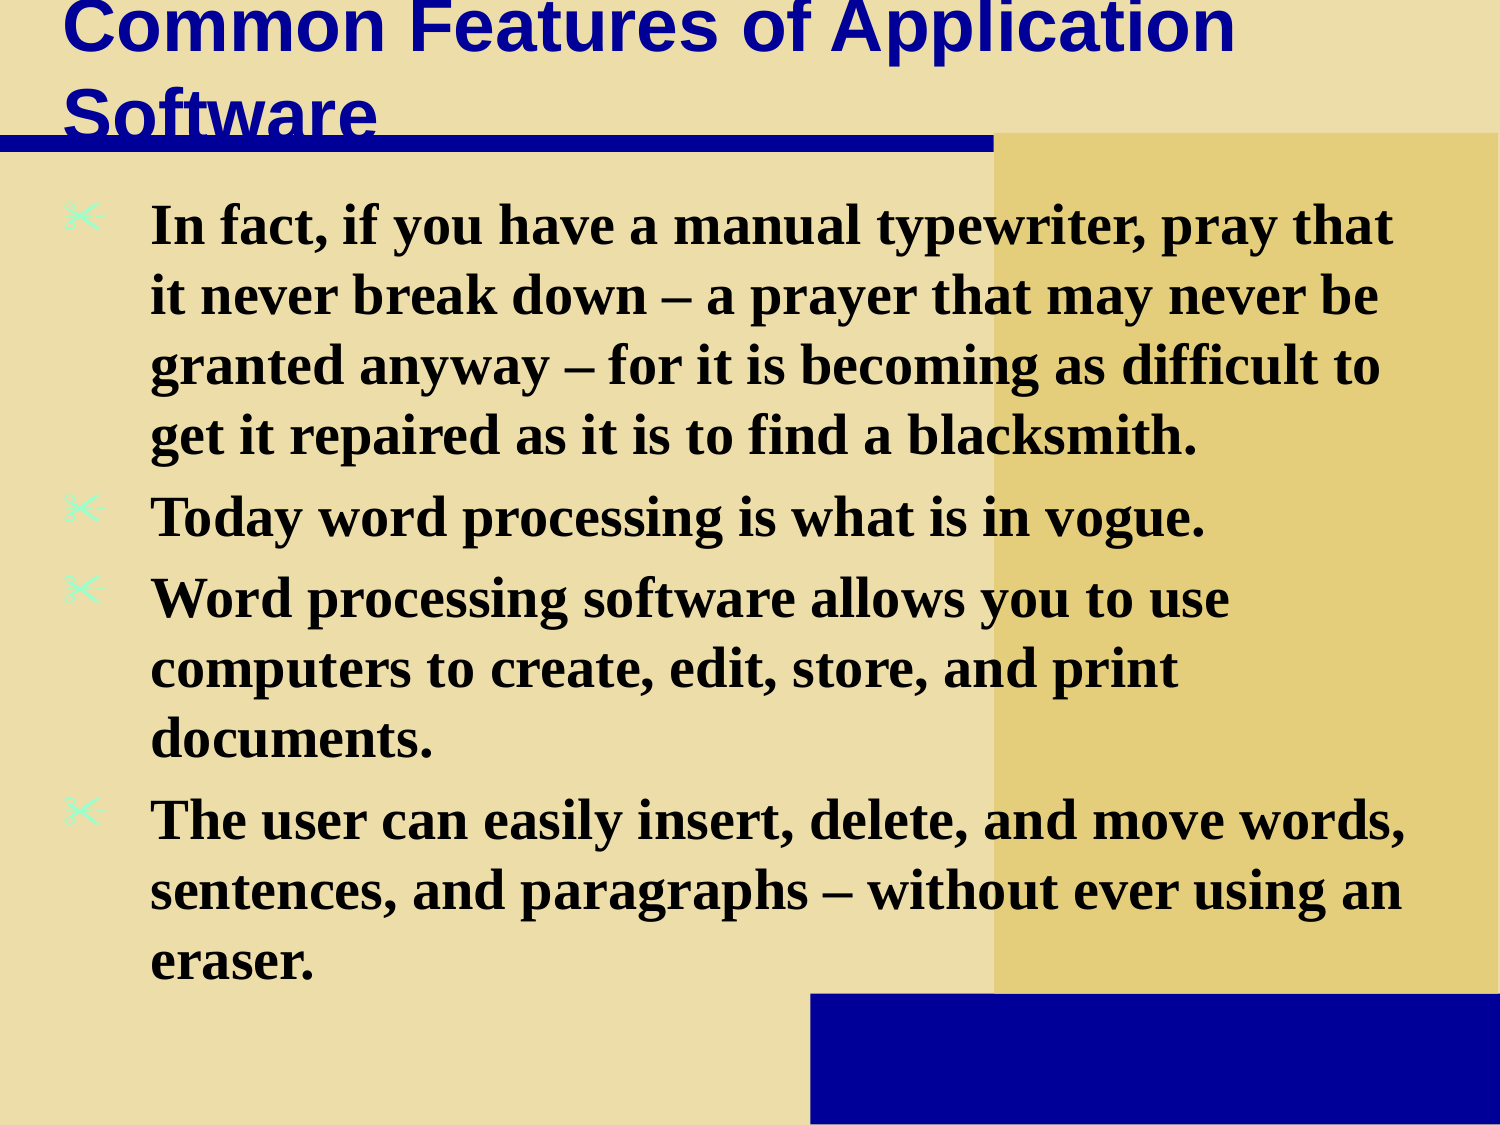

# Common Features of Application Software
In fact, if you have a manual typewriter, pray that it never break down – a prayer that may never be granted anyway – for it is becoming as difficult to get it repaired as it is to find a blacksmith.
Today word processing is what is in vogue.
Word processing software allows you to use computers to create, edit, store, and print documents.
The user can easily insert, delete, and move words, sentences, and paragraphs – without ever using an eraser.